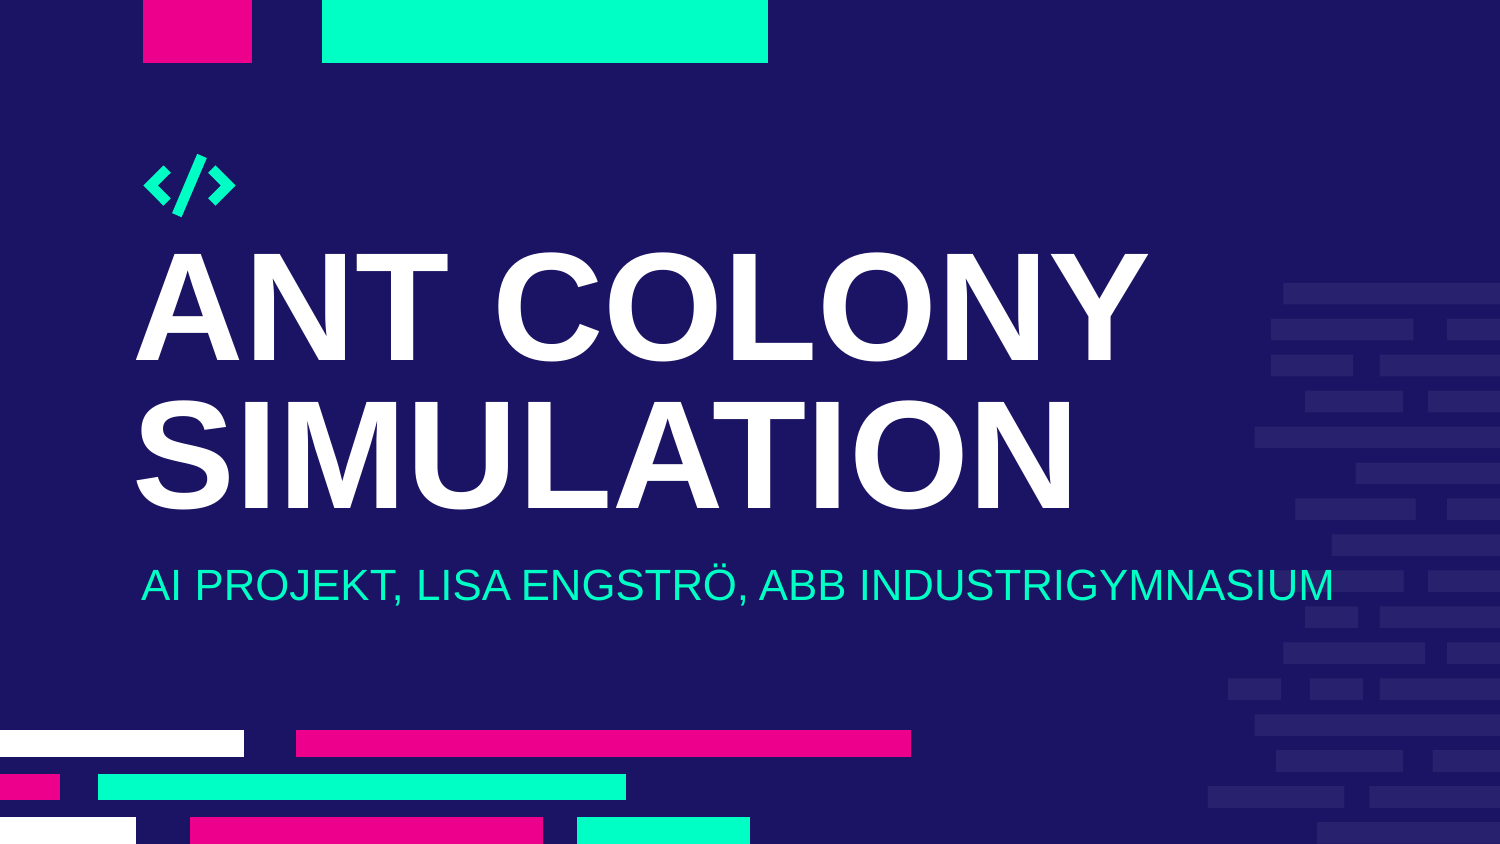

# ANT COLONY SIMULATION
AI PROJEKT, LISA ENGSTRÖ, ABB INDUSTRIGYMNASIUM